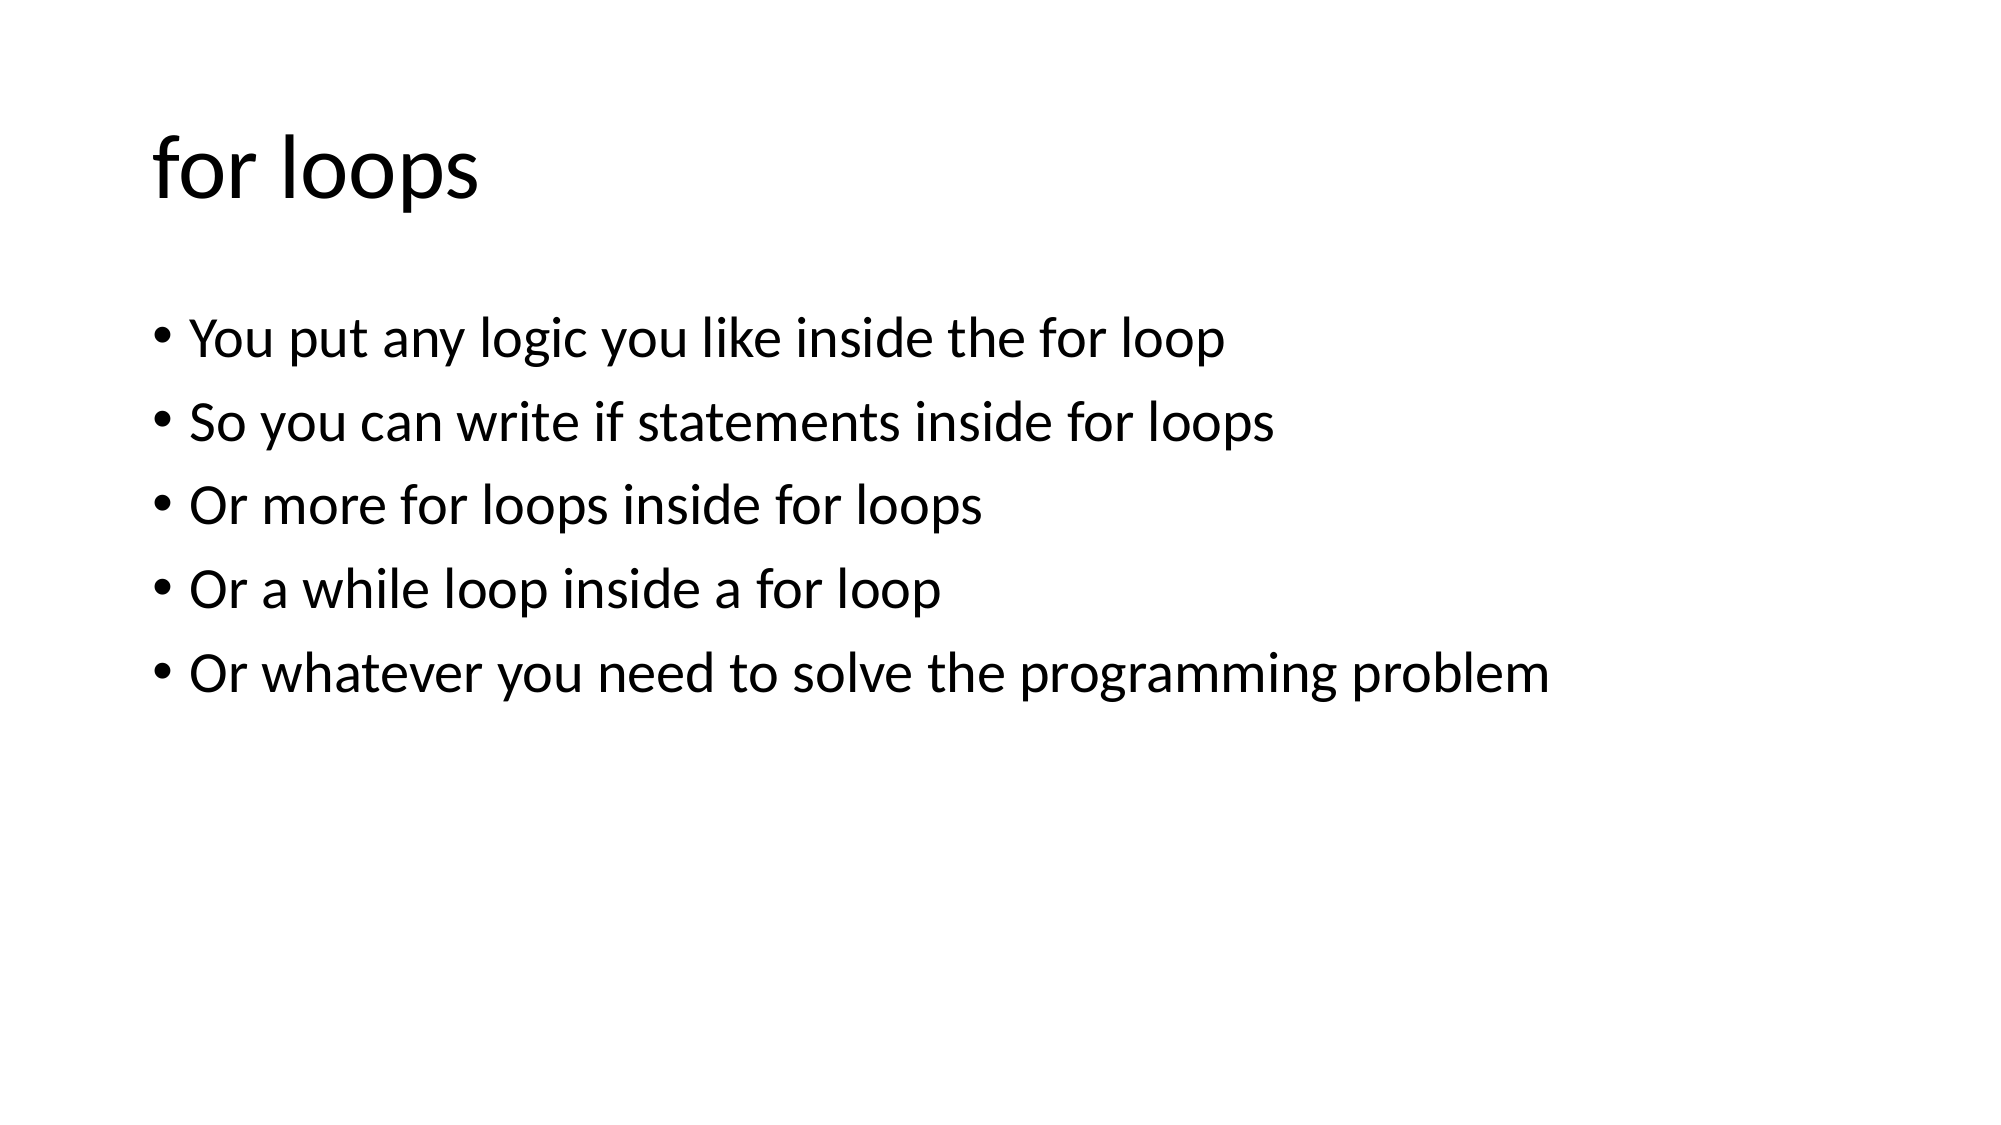

# for loops
You put any logic you like inside the for loop
So you can write if statements inside for loops
Or more for loops inside for loops
Or a while loop inside a for loop
Or whatever you need to solve the programming problem